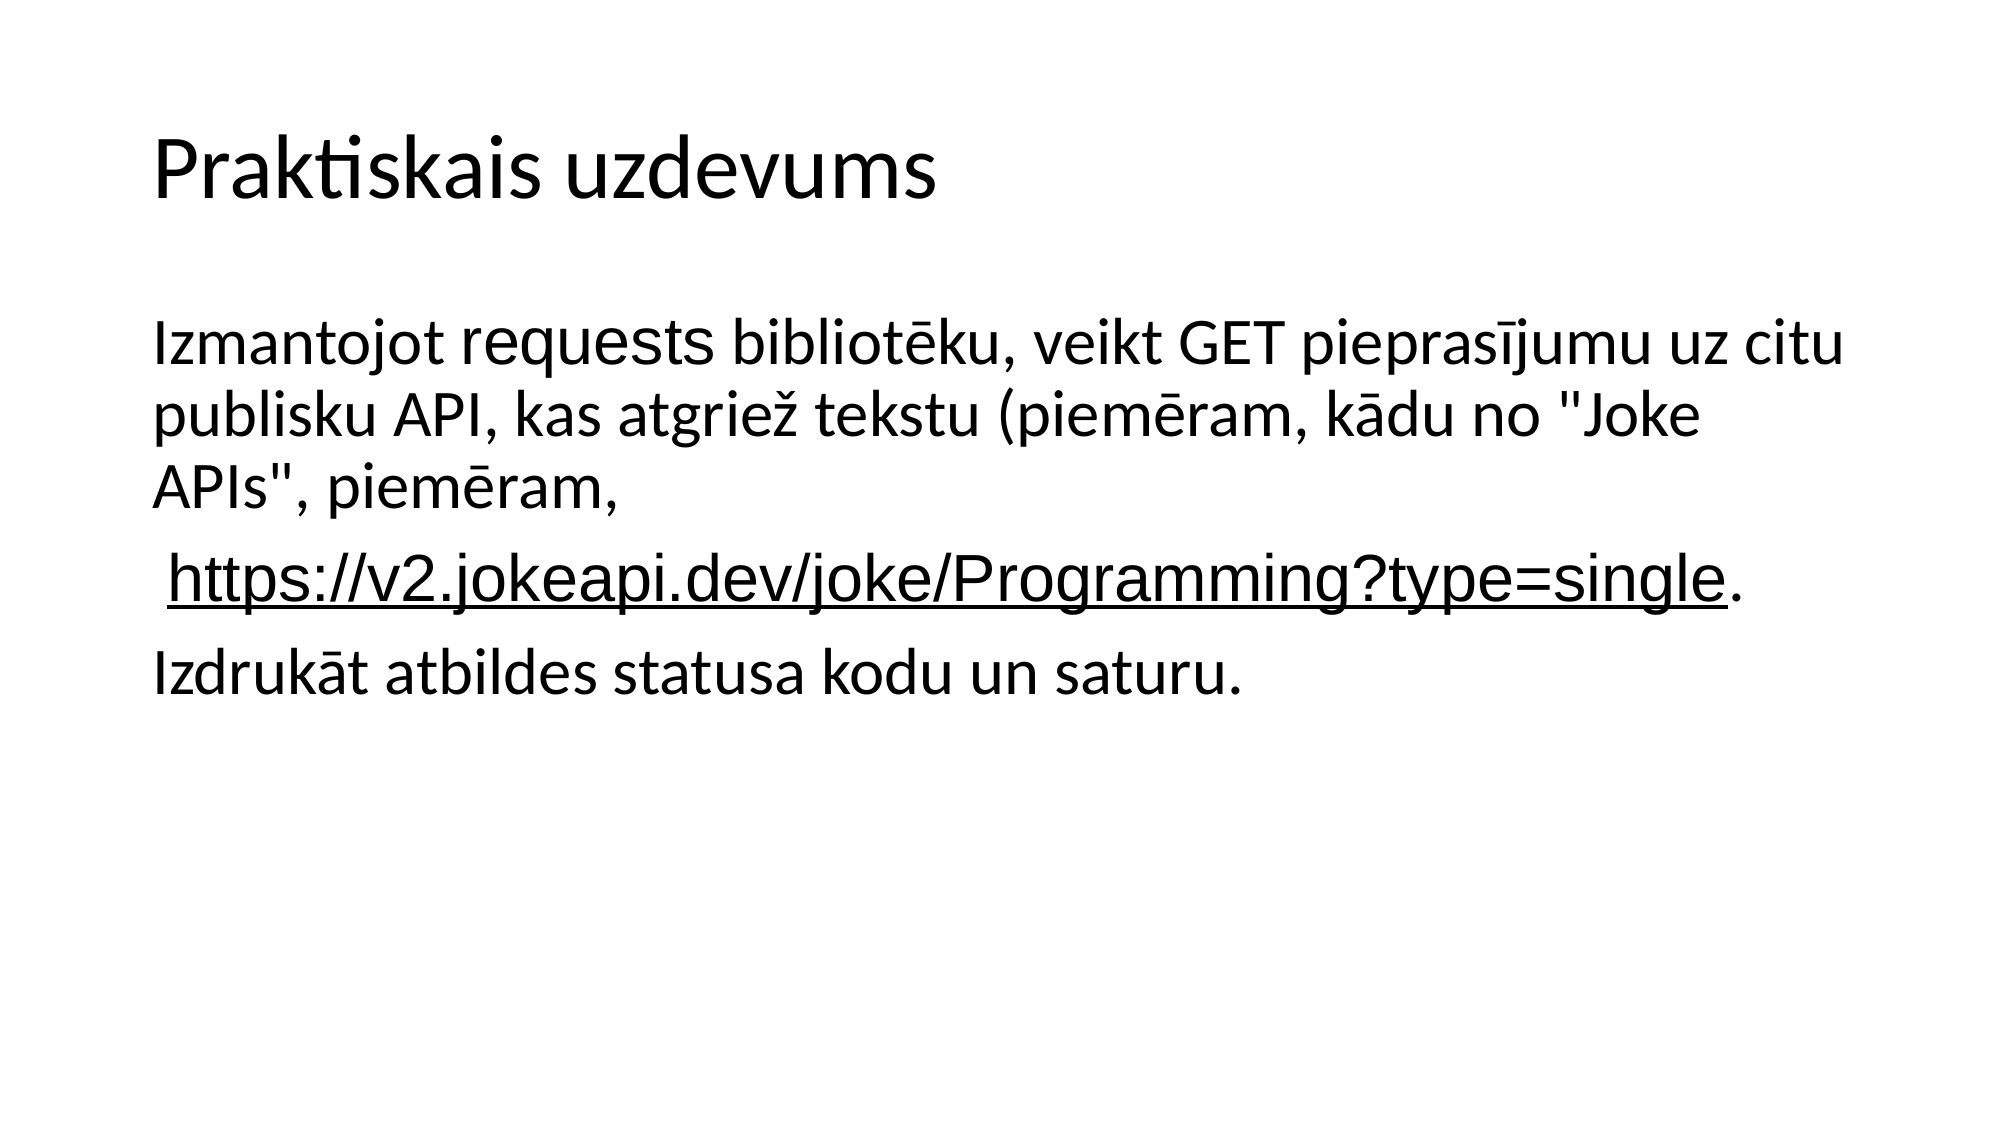

# Praktiskais uzdevums
Izmantojot requests bibliotēku, veikt GET pieprasījumu uz citu publisku API, kas atgriež tekstu (piemēram, kādu no "Joke APIs", piemēram,
 https://v2.jokeapi.dev/joke/Programming?type=single.
Izdrukāt atbildes statusa kodu un saturu.